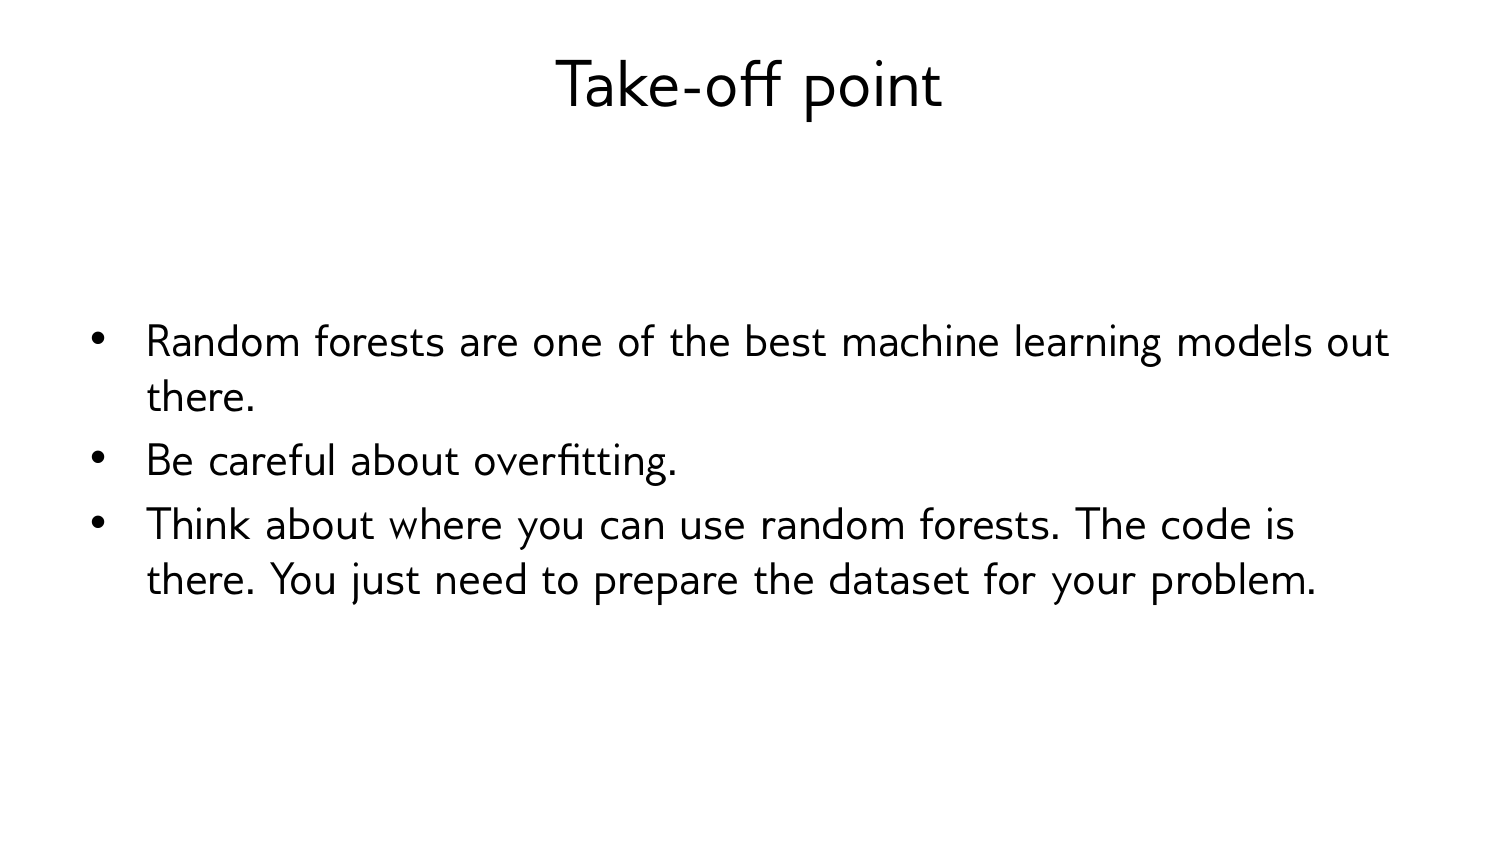

Take-off point
Random forests are one of the best machine learning models out there.
Be careful about overfitting.
Think about where you can use random forests. The code is there. You just need to prepare the dataset for your problem.